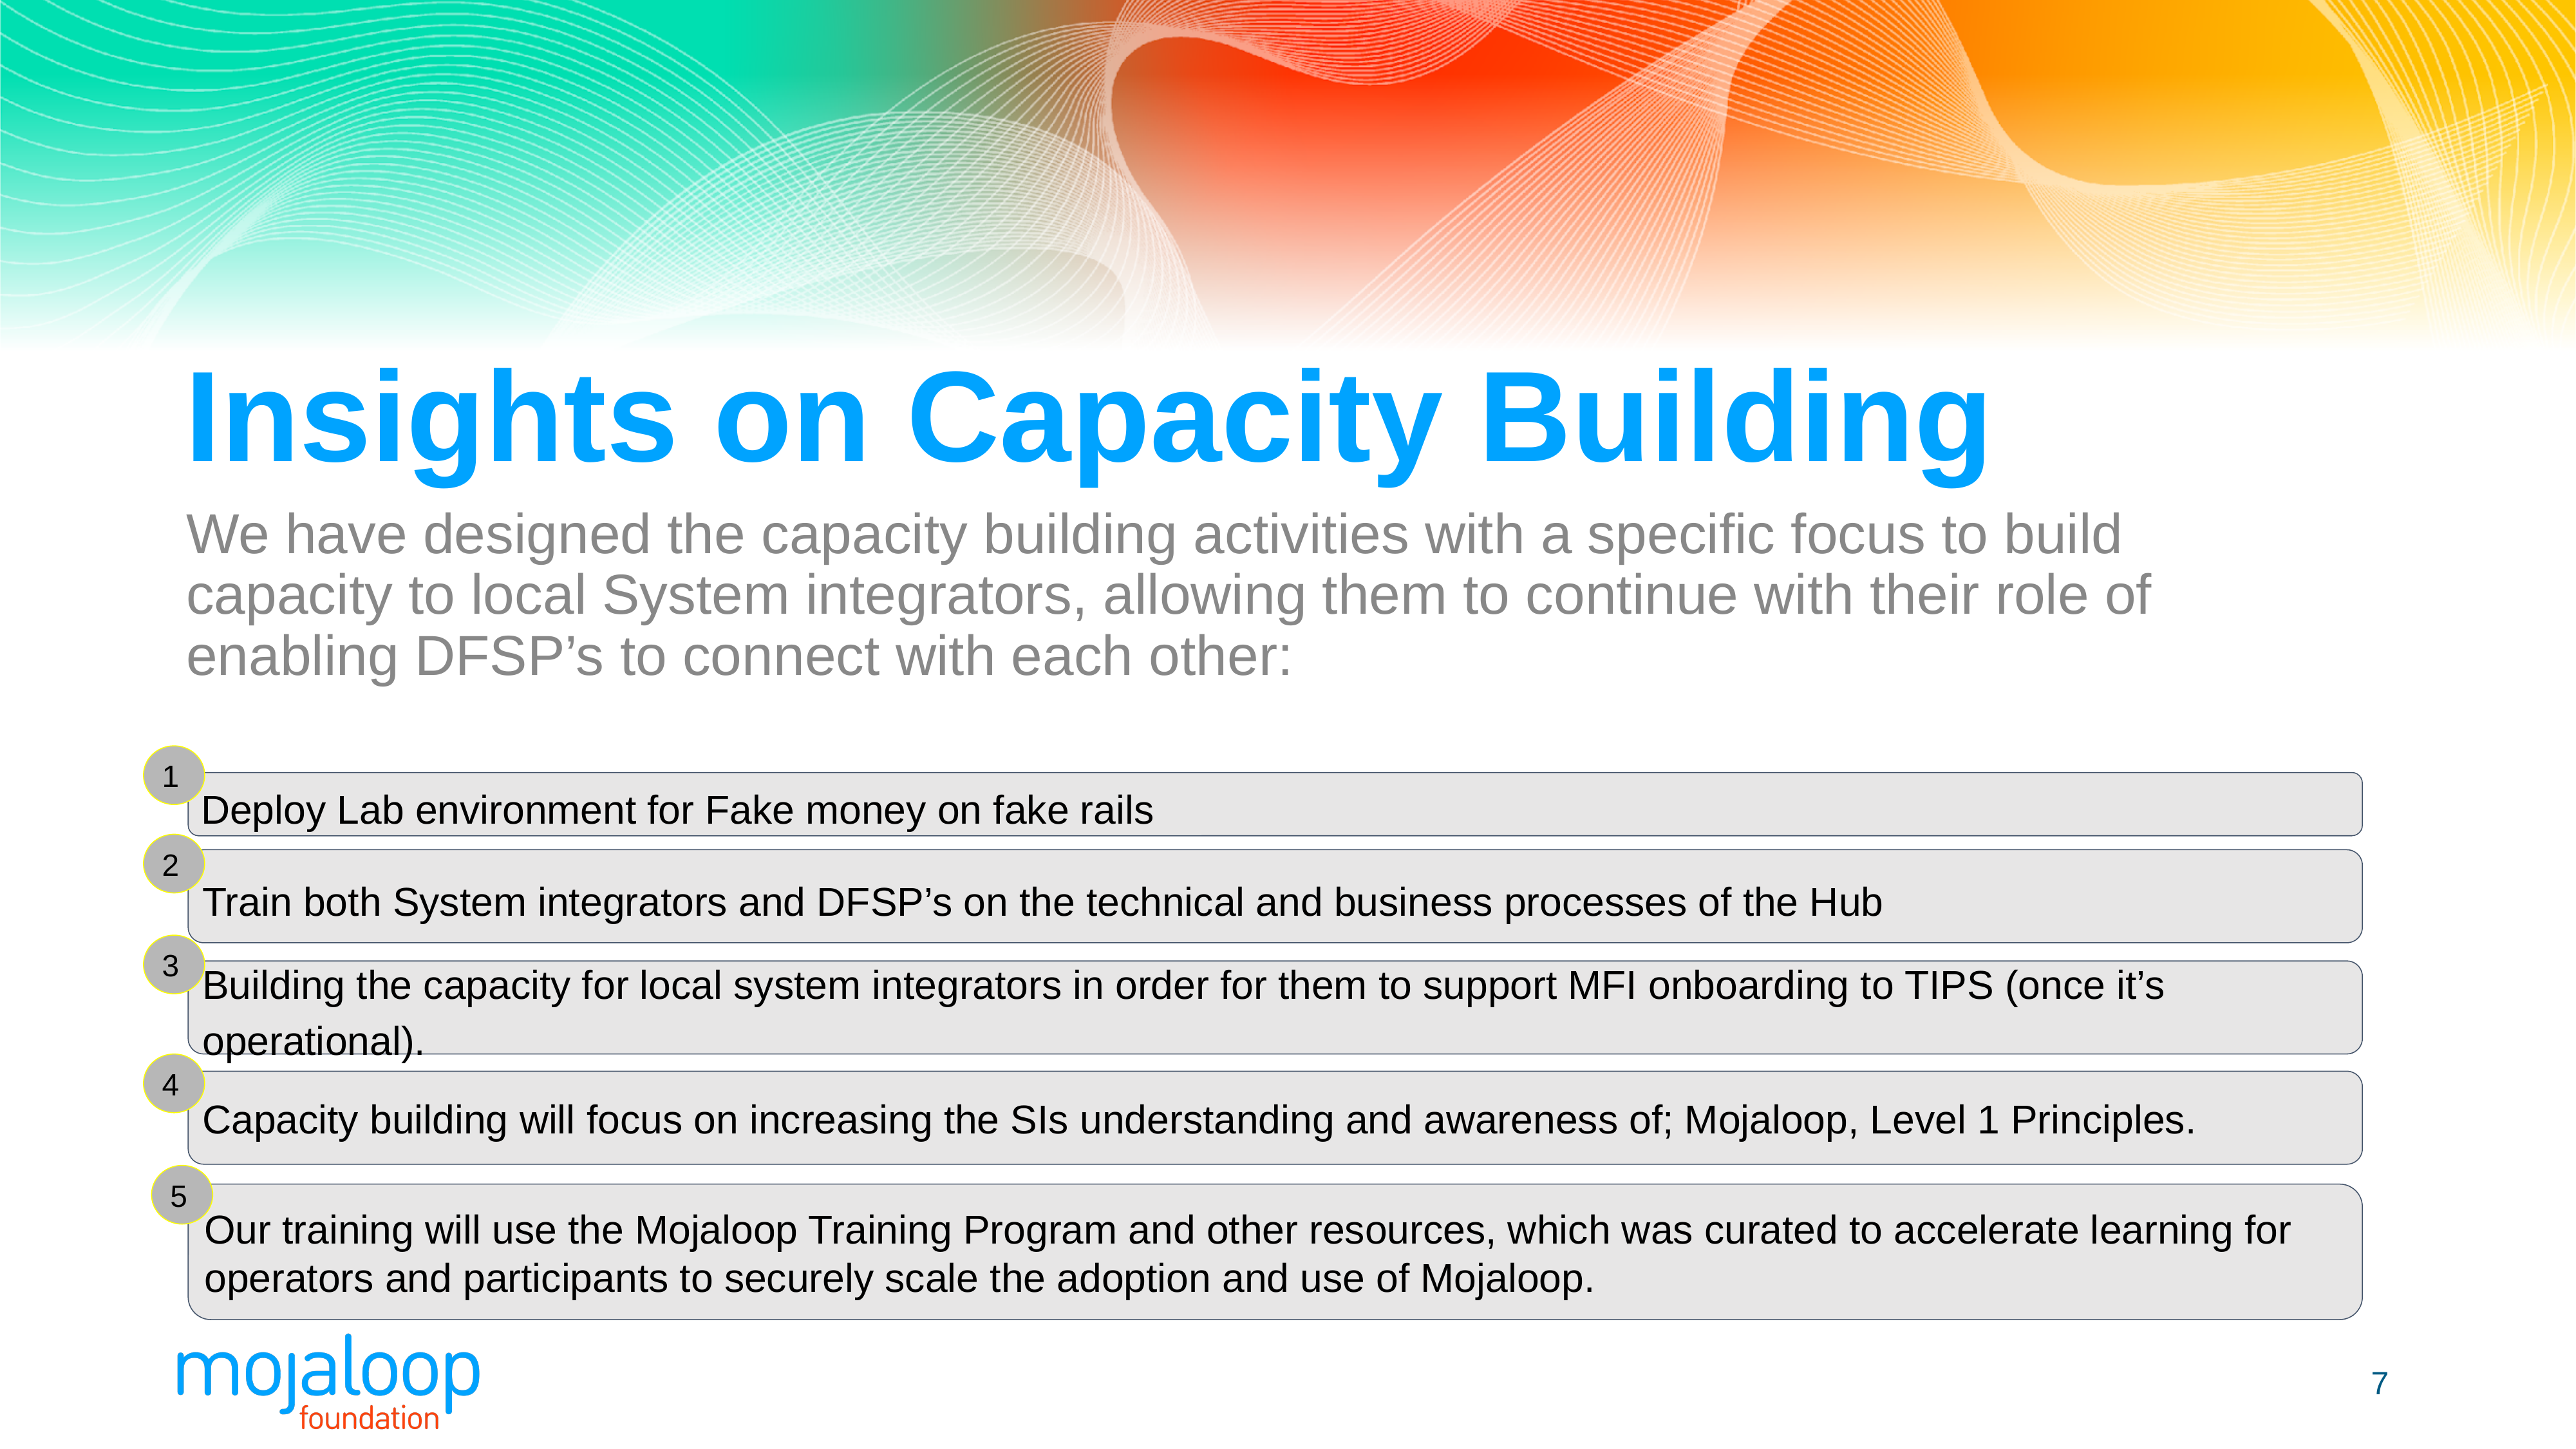

# Insights on Capacity Building
We have designed the capacity building activities with a specific focus to build capacity to local System integrators, allowing them to continue with their role of enabling DFSP’s to connect with each other:
1
Deploy Lab environment for Fake money on fake rails
2
Train both System integrators and DFSP’s on the technical and business processes of the Hub
3
Building the capacity for local system integrators in order for them to support MFI onboarding to TIPS (once it’s operational).
4
Capacity building will focus on increasing the SIs understanding and awareness of; Mojaloop, Level 1 Principles.
5
Our training will use the Mojaloop Training Program and other resources, which was curated to accelerate learning for operators and participants to securely scale the adoption and use of Mojaloop.
7